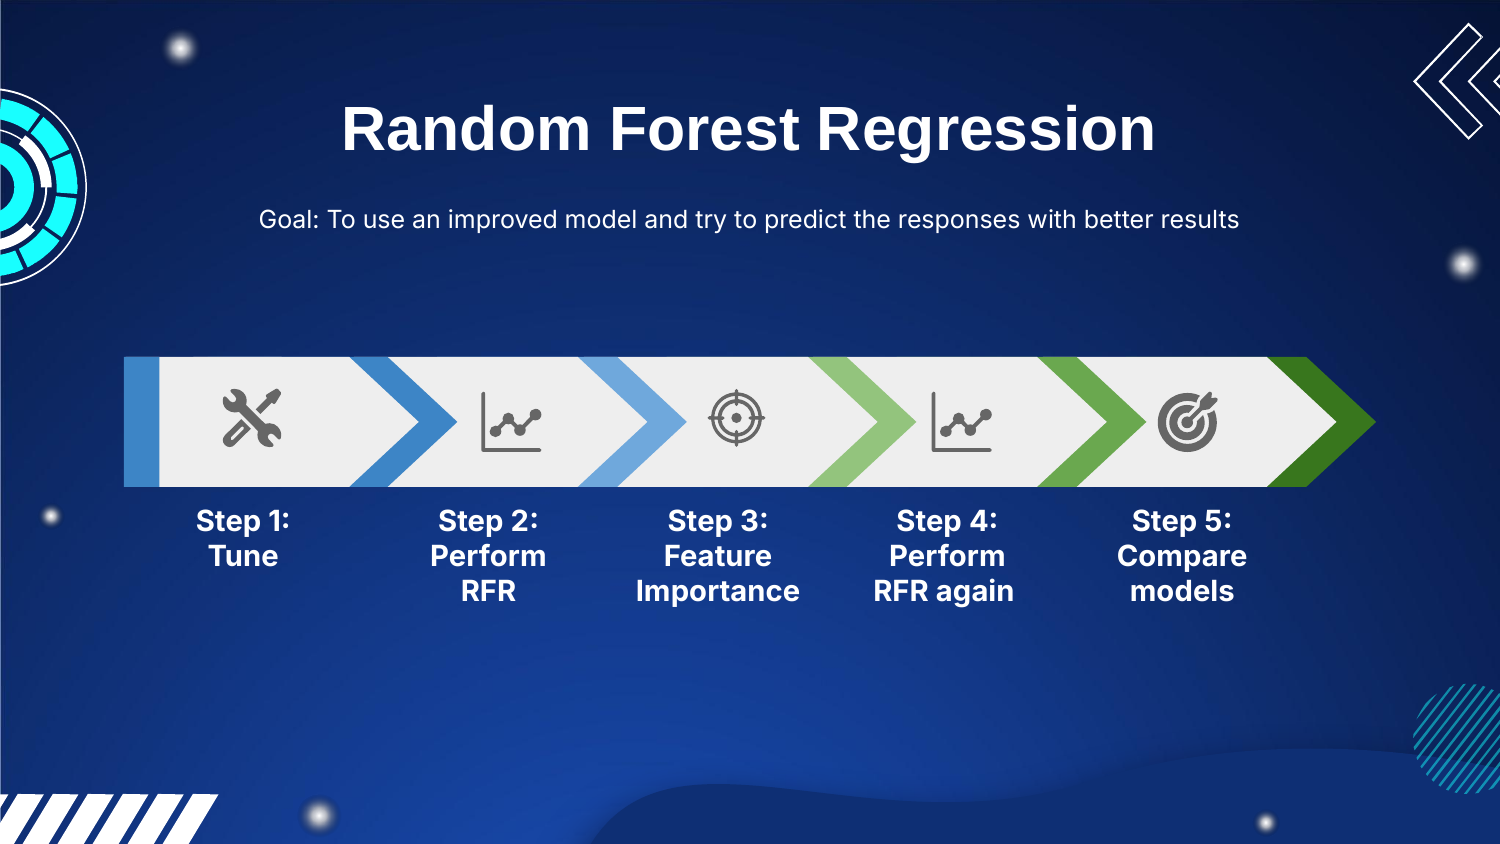

# Random Forest Regression
Goal: To use an improved model and try to predict the responses with better results

Step 1: Tune
Step 2:
Perform RFR
Step 4:
Perform RFR again
Step 5:
Compare models
Step 3:
Feature Importance